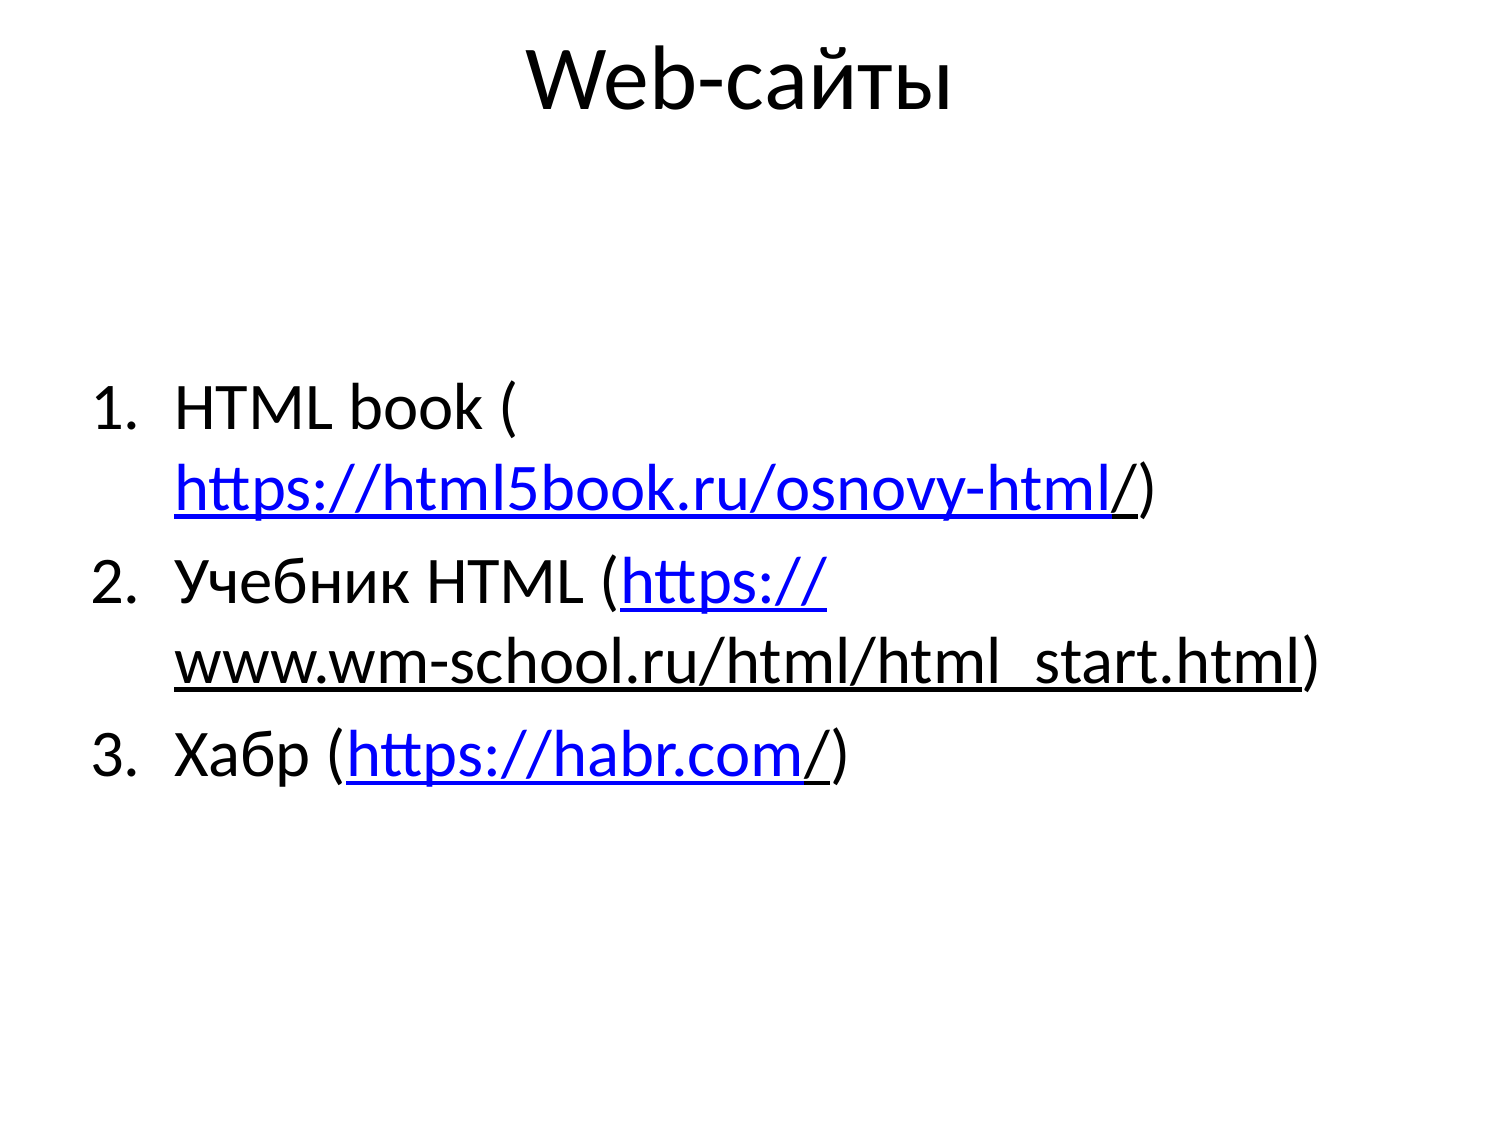

# Web-сайты

HTML book (https://html5book.ru/osnovy-html/)
Учебник HTML (https://www.wm-school.ru/html/html_start.html)
Хабр (https://habr.com/)